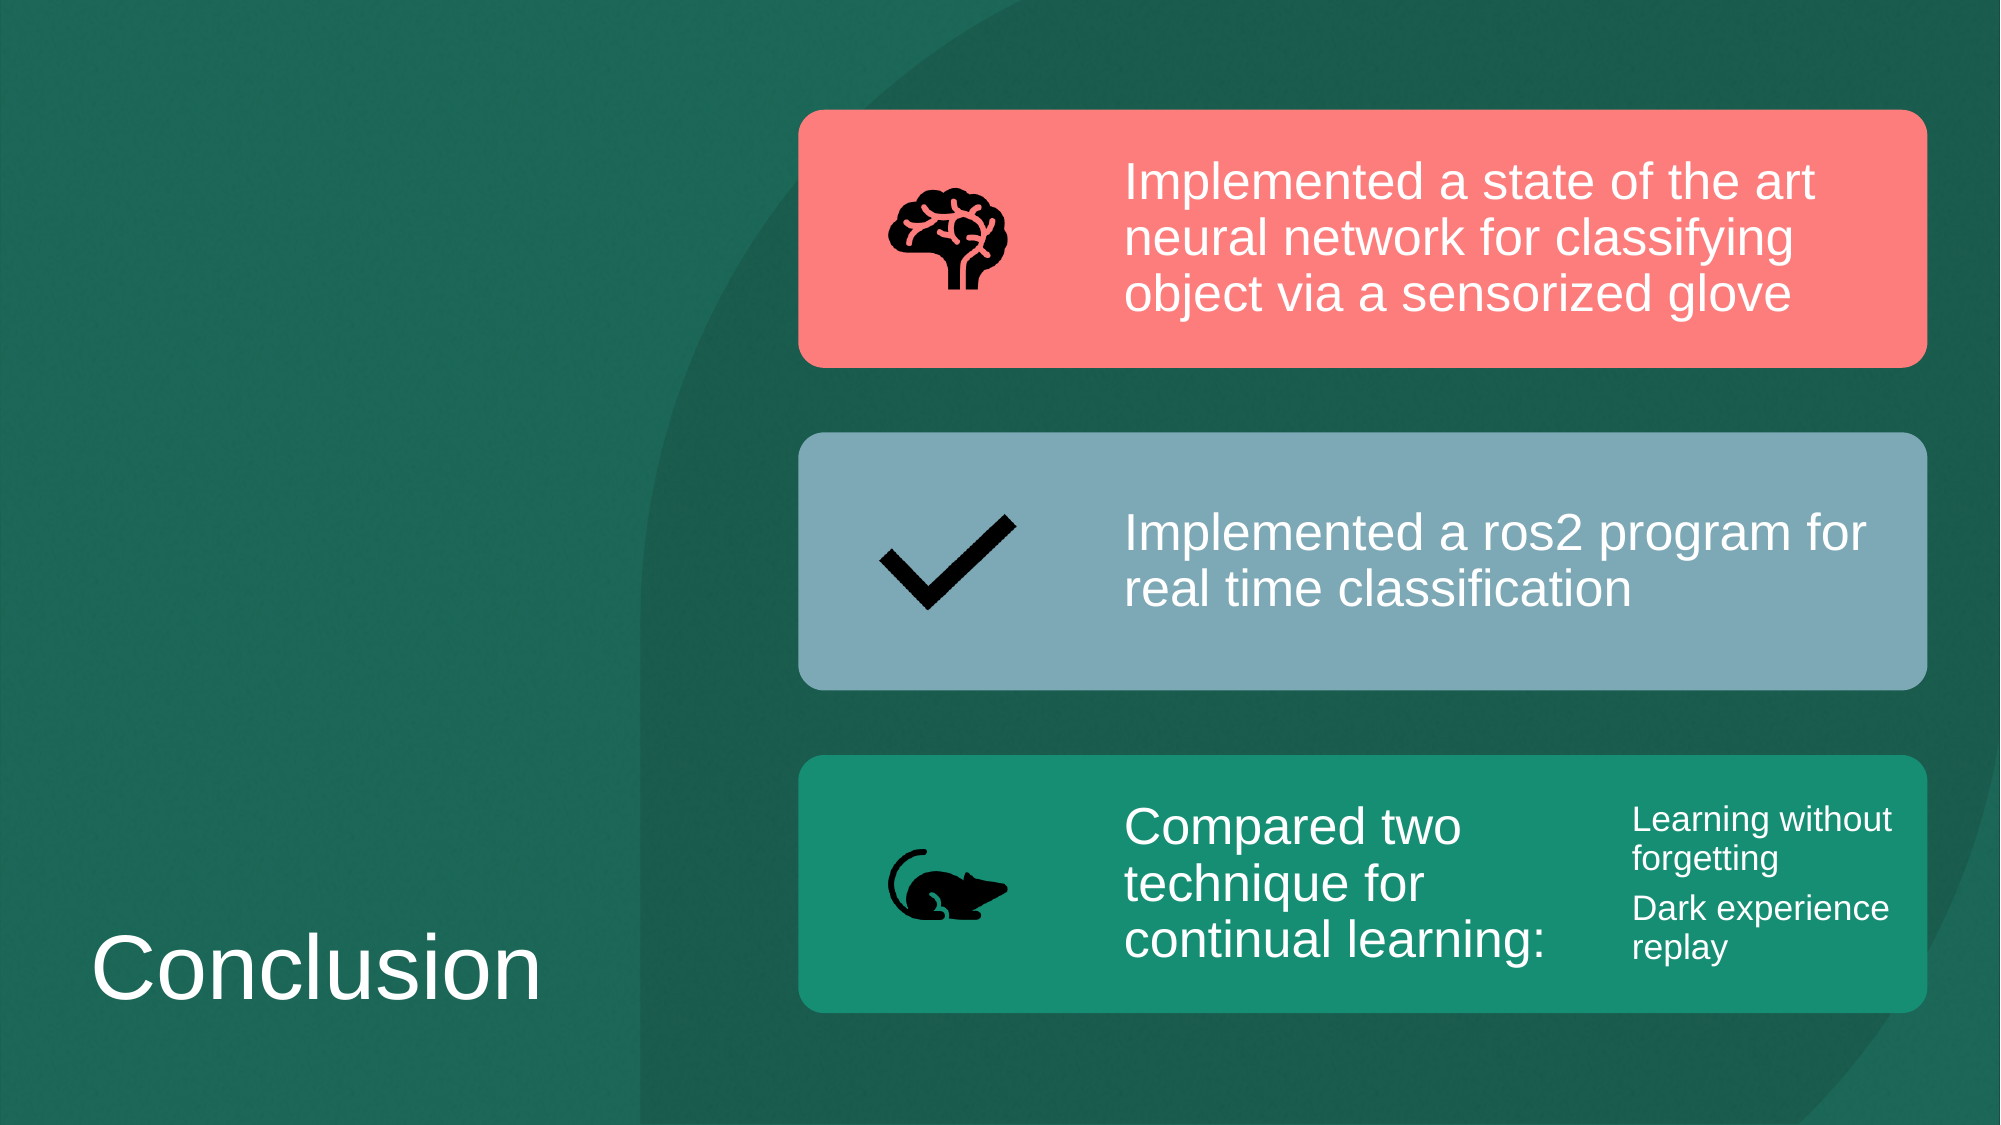

Implemented a state of the art neural network for classifying object via a sensorized glove
Implemented a ros2 program for real time classification
Compared two technique for continual learning:
Learning without forgetting
Dark experience replay
# Conclusion